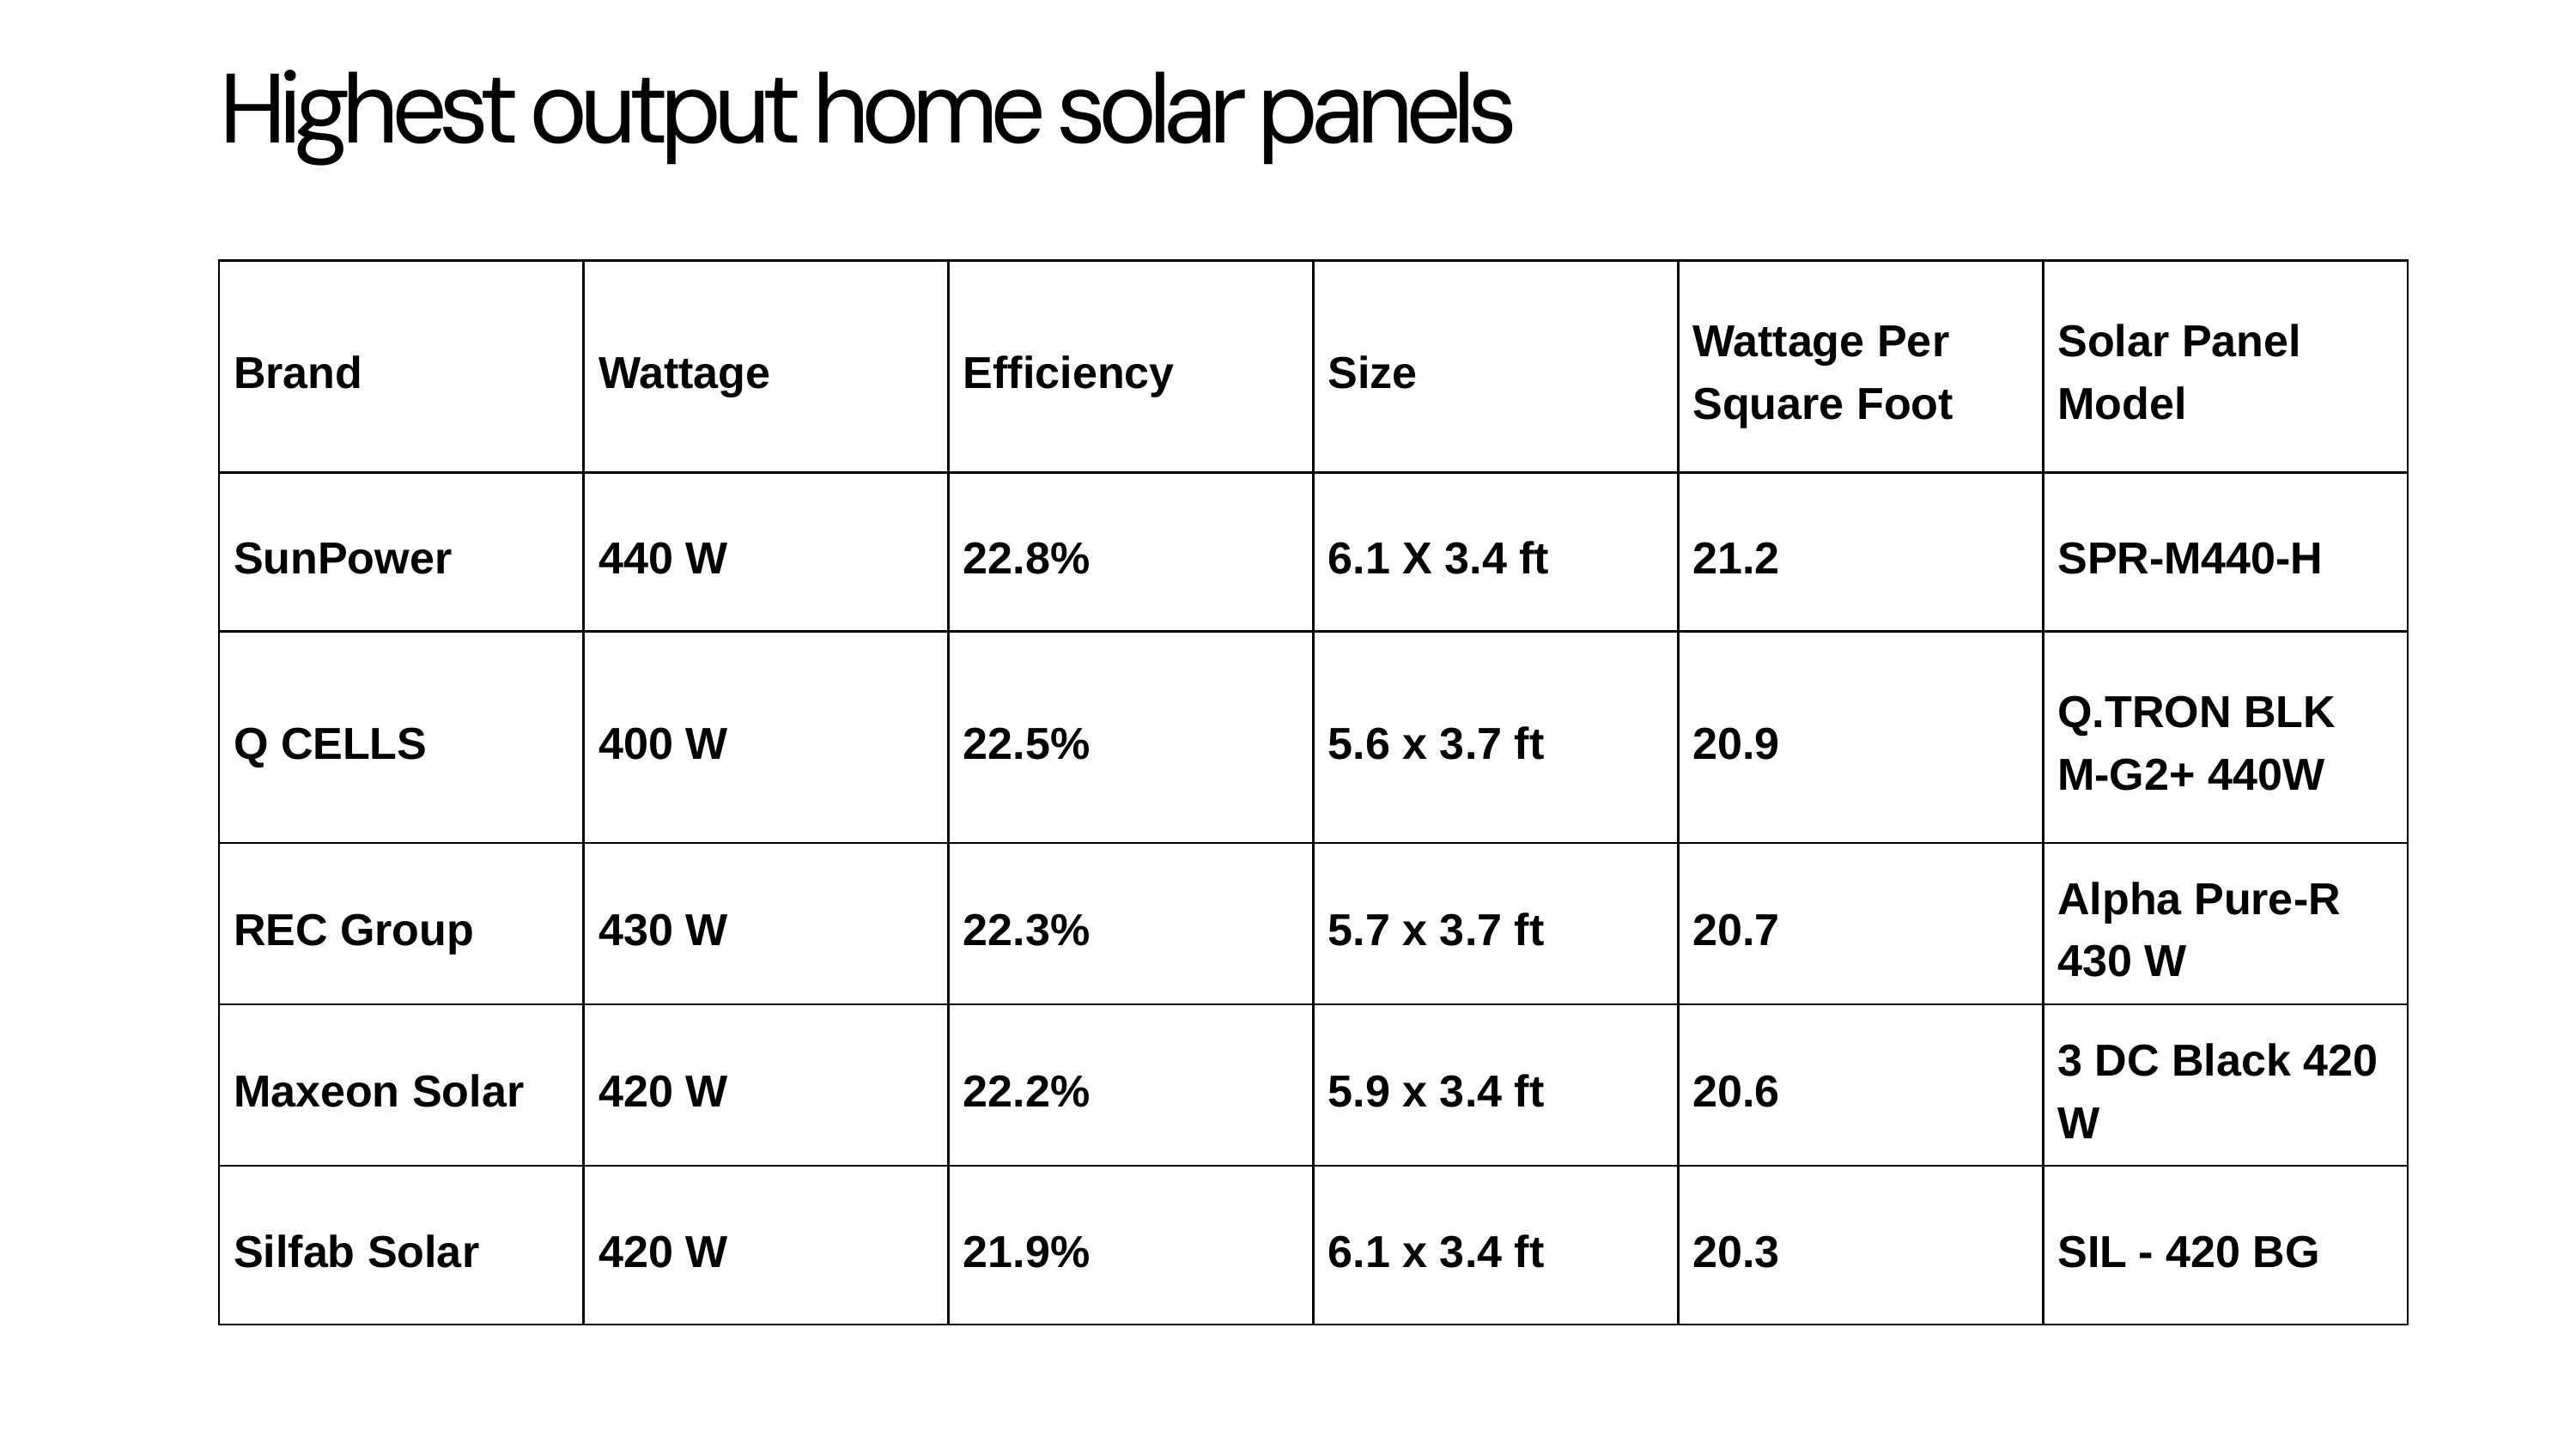

Highest output home solar panels
| Brand | Wattage | Efficiency | Size | Wattage Per Square Foot | Solar Panel Model |
| --- | --- | --- | --- | --- | --- |
| SunPower | 440 W | 22.8% | 6.1 X 3.4 ft | 21.2 | SPR-M440-H |
| Q CELLS | 400 W | 22.5% | 5.6 x 3.7 ft | 20.9 | Q.TRON BLK M-G2+ 440W |
| REC Group | 430 W | 22.3% | 5.7 x 3.7 ft | 20.7 | Alpha Pure-R 430 W |
| Maxeon Solar | 420 W | 22.2% | 5.9 x 3.4 ft | 20.6 | 3 DC Black 420 W |
| Silfab Solar | 420 W | 21.9% | 6.1 x 3.4 ft | 20.3 | SIL - 420 BG |